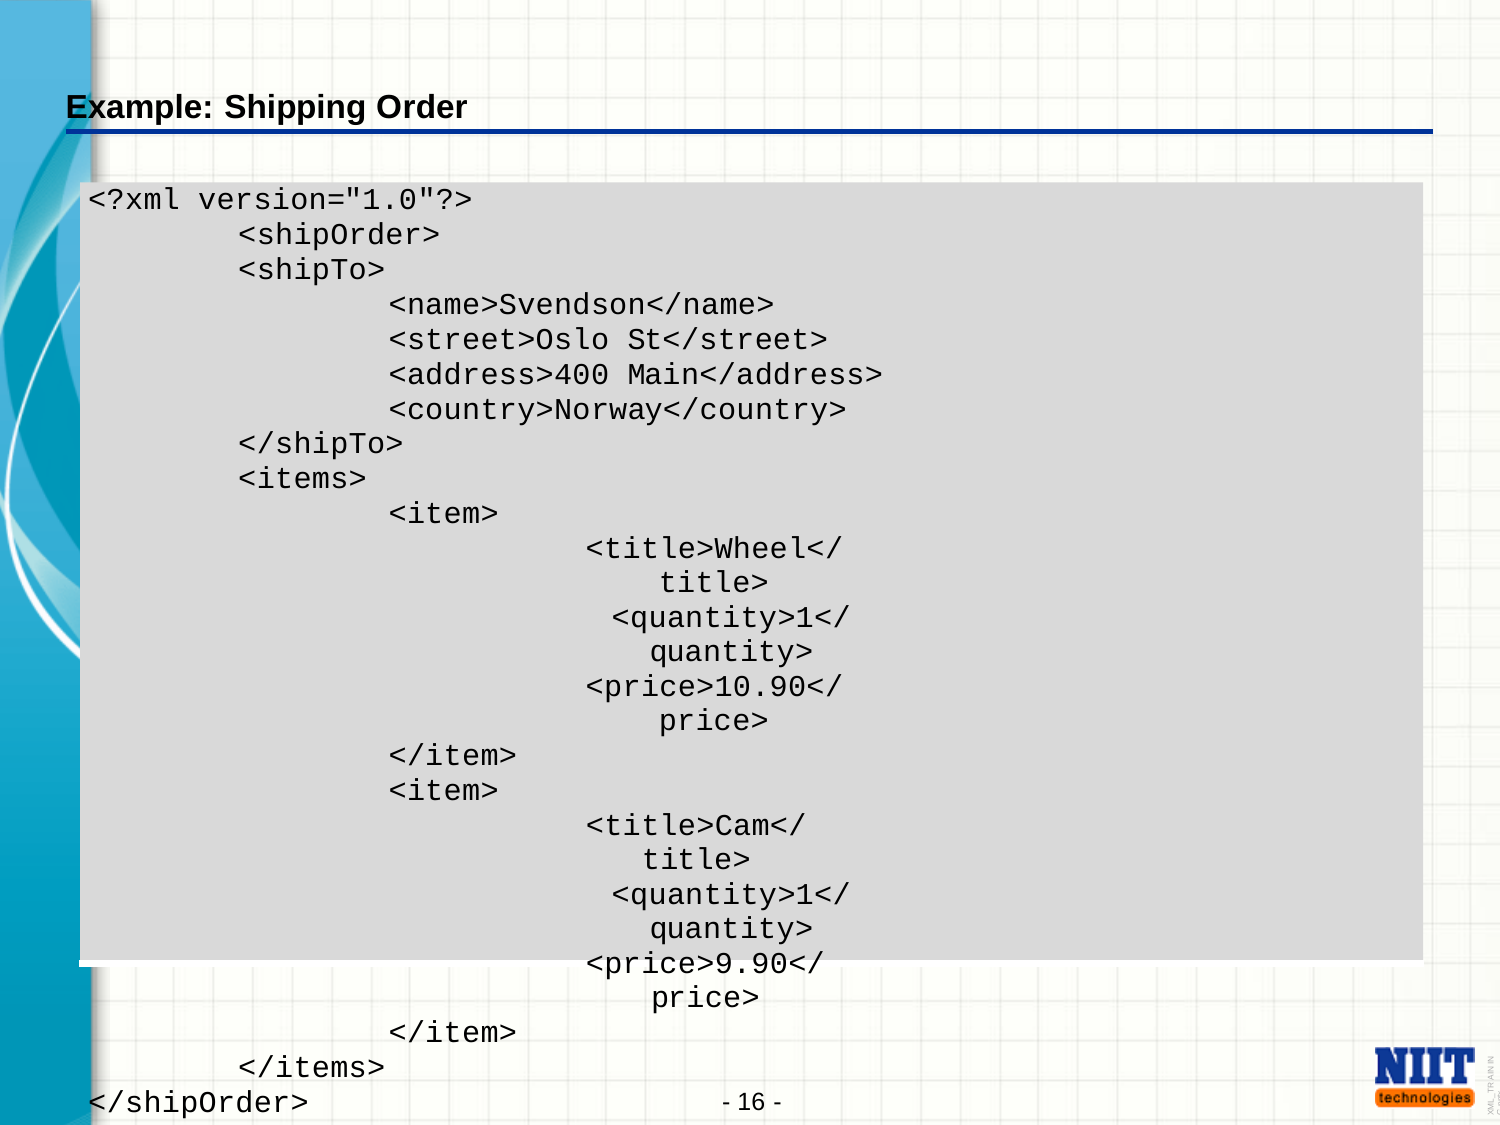

Example:
Shipping
Order

<?xml version="1.0"?>
<shipOrder>
<shipTo>
<name>Svendson</name>
<street>Oslo St</street>
<address>400 Main</address>
<country>Norway</country>
</shipTo>
<items>
<item>
<title>Wheel</title>
<quantity>1</quantity>
<price>10.90</price>
</item>
<item>
<title>Cam</title>
<quantity>1</quantity>
<price>9.90</price>
</item>
</items>
</shipOrder>

XML_TR AIN IN G.pptx

- 16 -